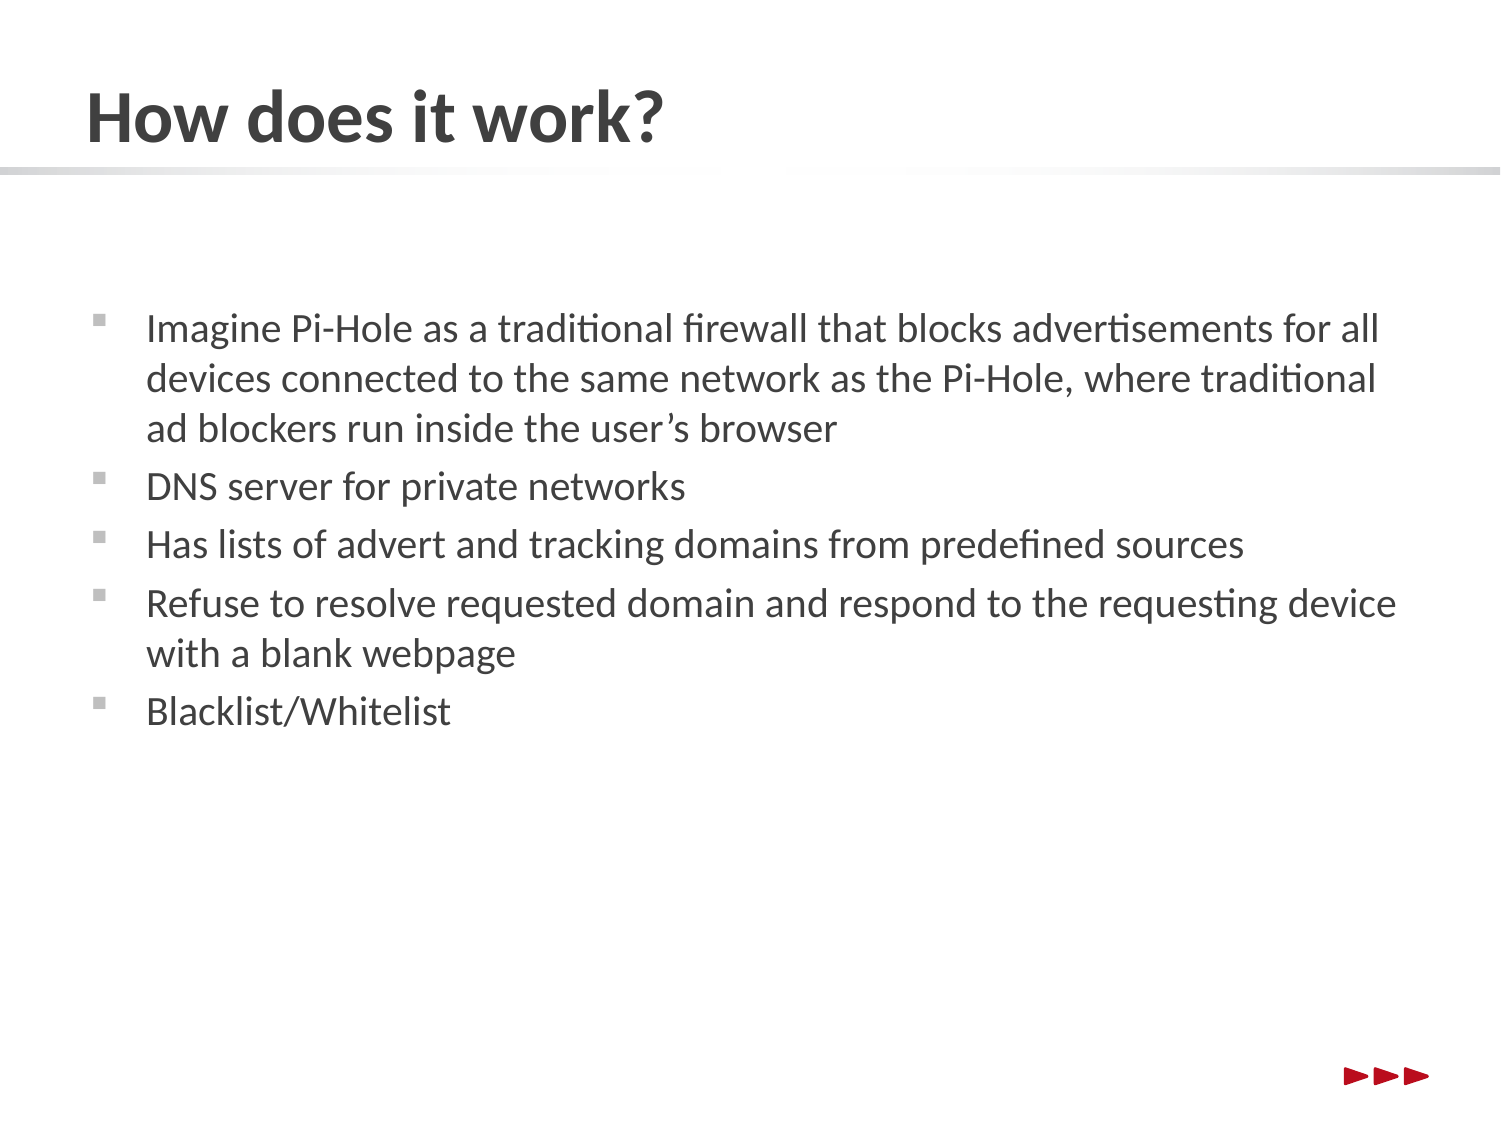

# How does it work?
Imagine Pi-Hole as a traditional firewall that blocks advertisements for all devices connected to the same network as the Pi-Hole, where traditional ad blockers run inside the user’s browser
DNS server for private networks
Has lists of advert and tracking domains from predefined sources
Refuse to resolve requested domain and respond to the requesting device with a blank webpage
Blacklist/Whitelist